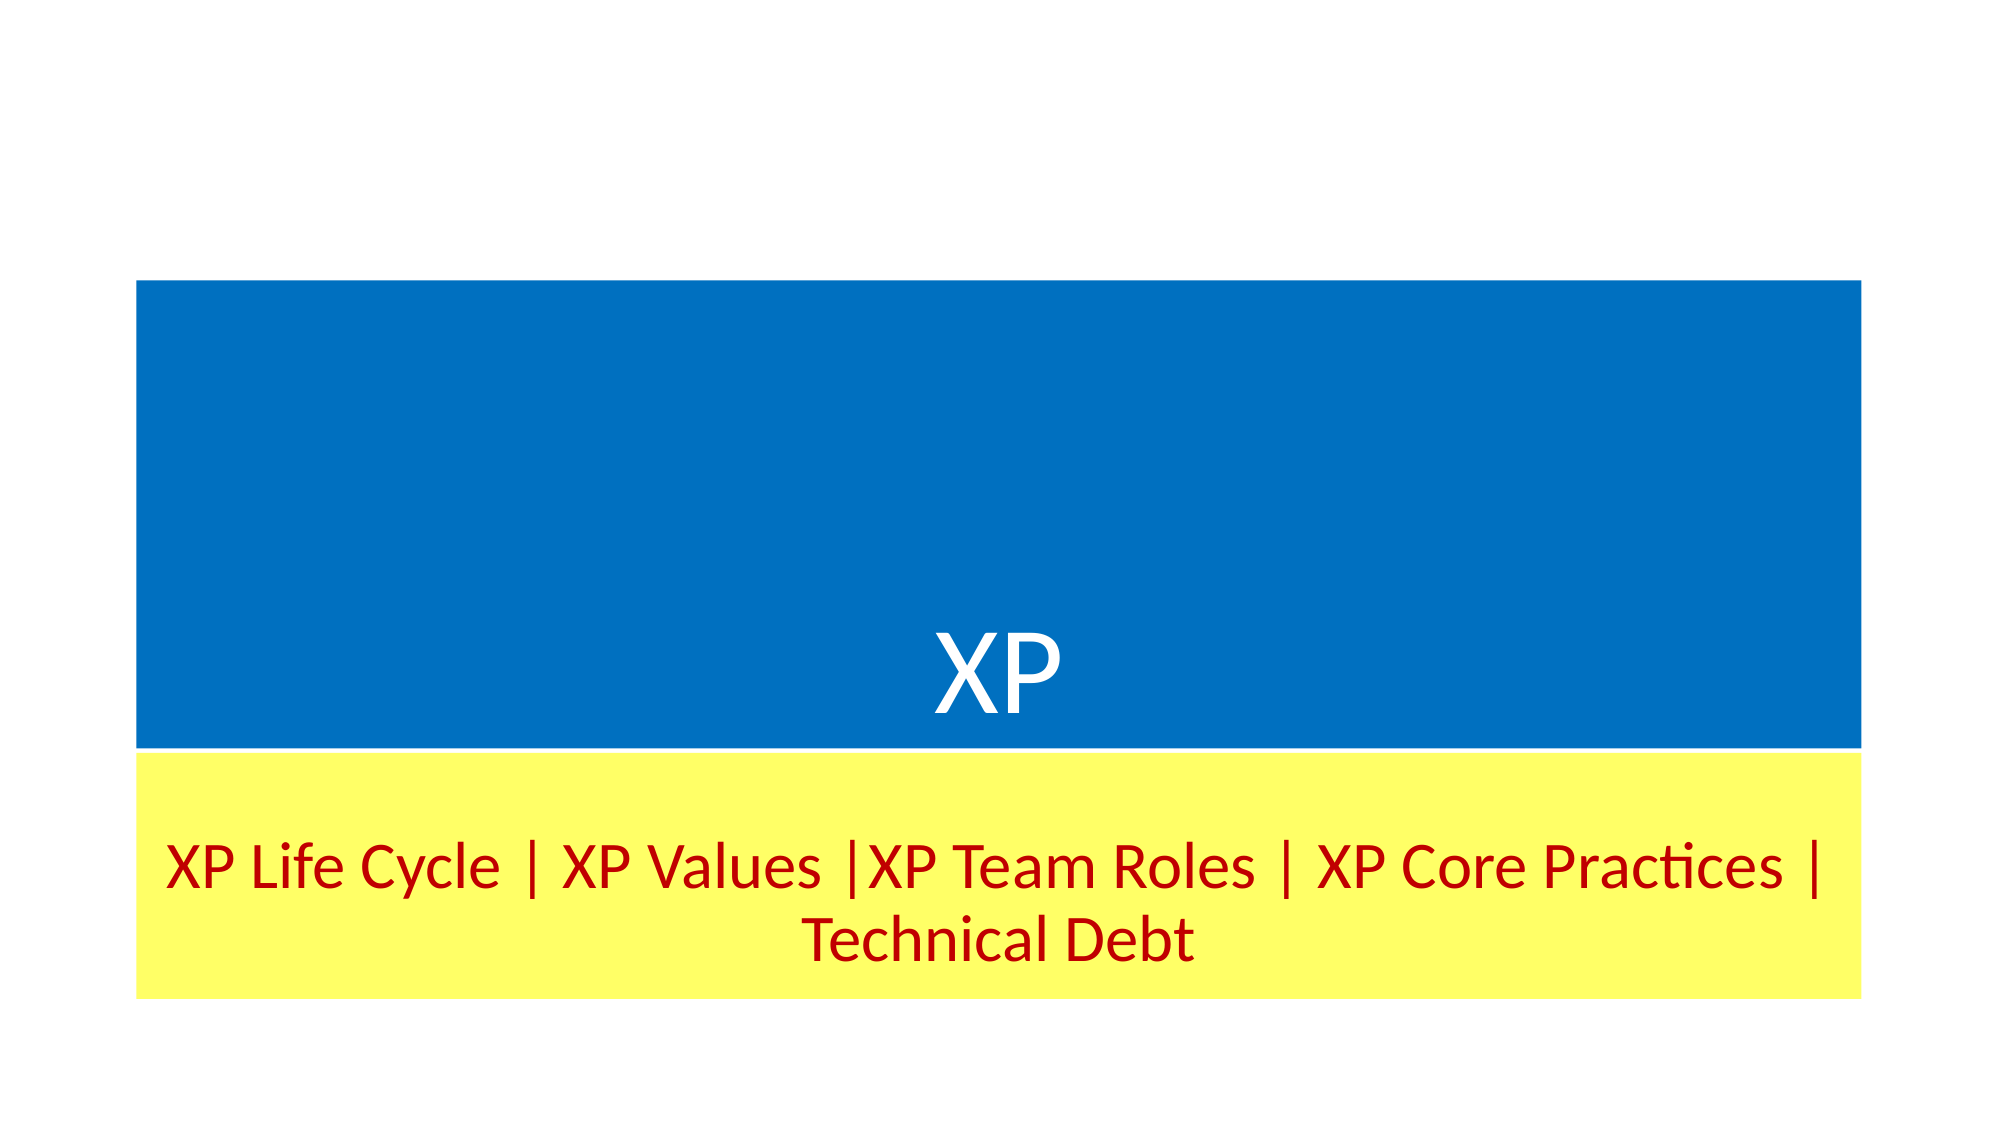

# XP

XP Life Cycle | XP Values |XP Team Roles | XP Core Practices | Technical Debt